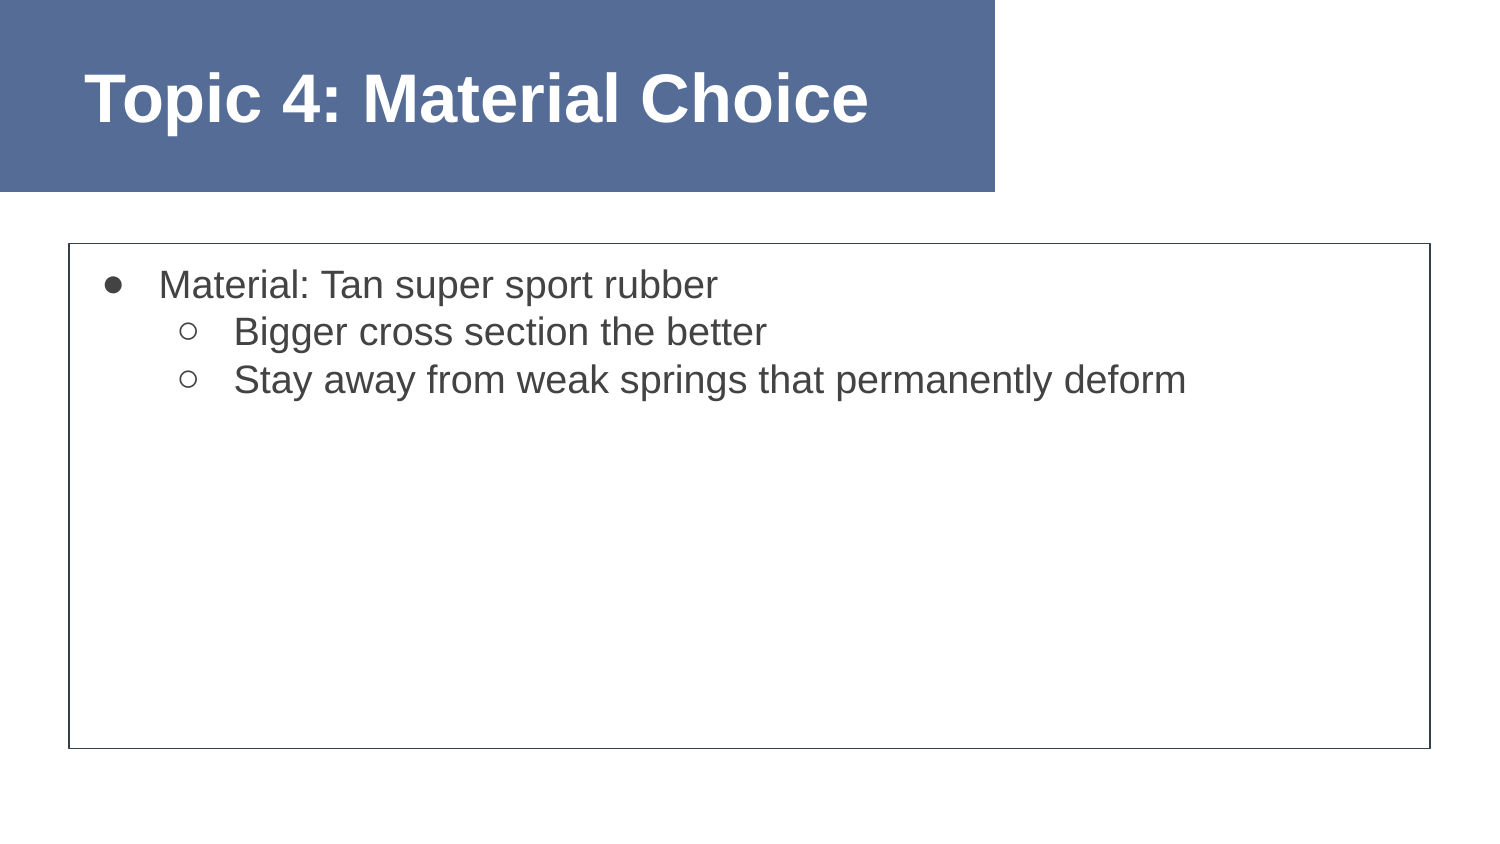

Topic 4: Material Choice
Material: Tan super sport rubber
Bigger cross section the better
Stay away from weak springs that permanently deform